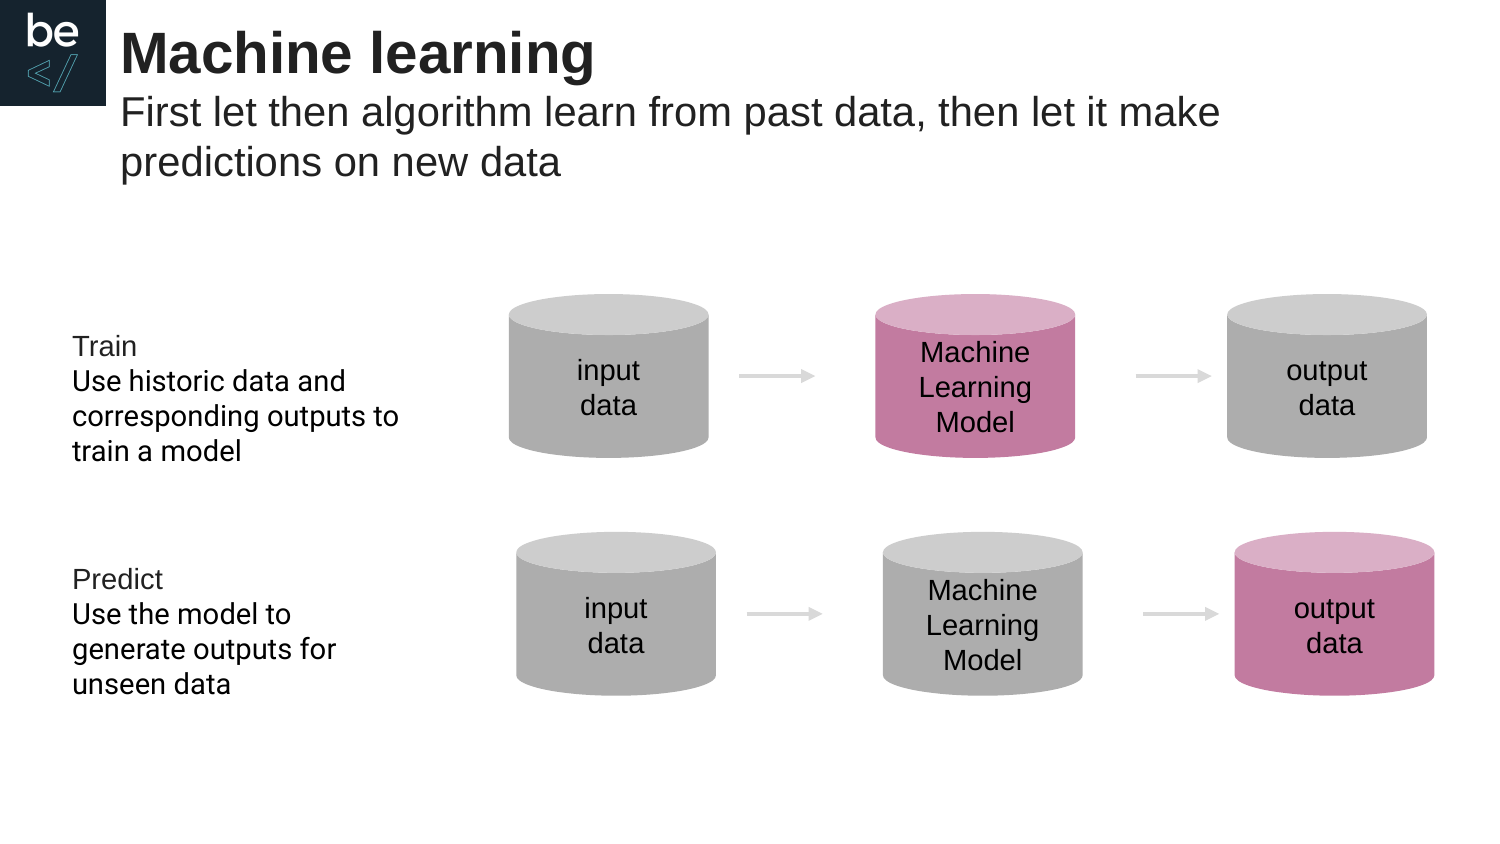

# Machine learning
First let then algorithm learn from past data, then let it make predictions on new data
AI
input
data
Machine Learning Model
output
data
Train
Use historic data and corresponding outputs to train a model
AI

ML

ML
input
data
Machine Learning Model
output
data
Predict
Use the model to generate outputs for unseen data